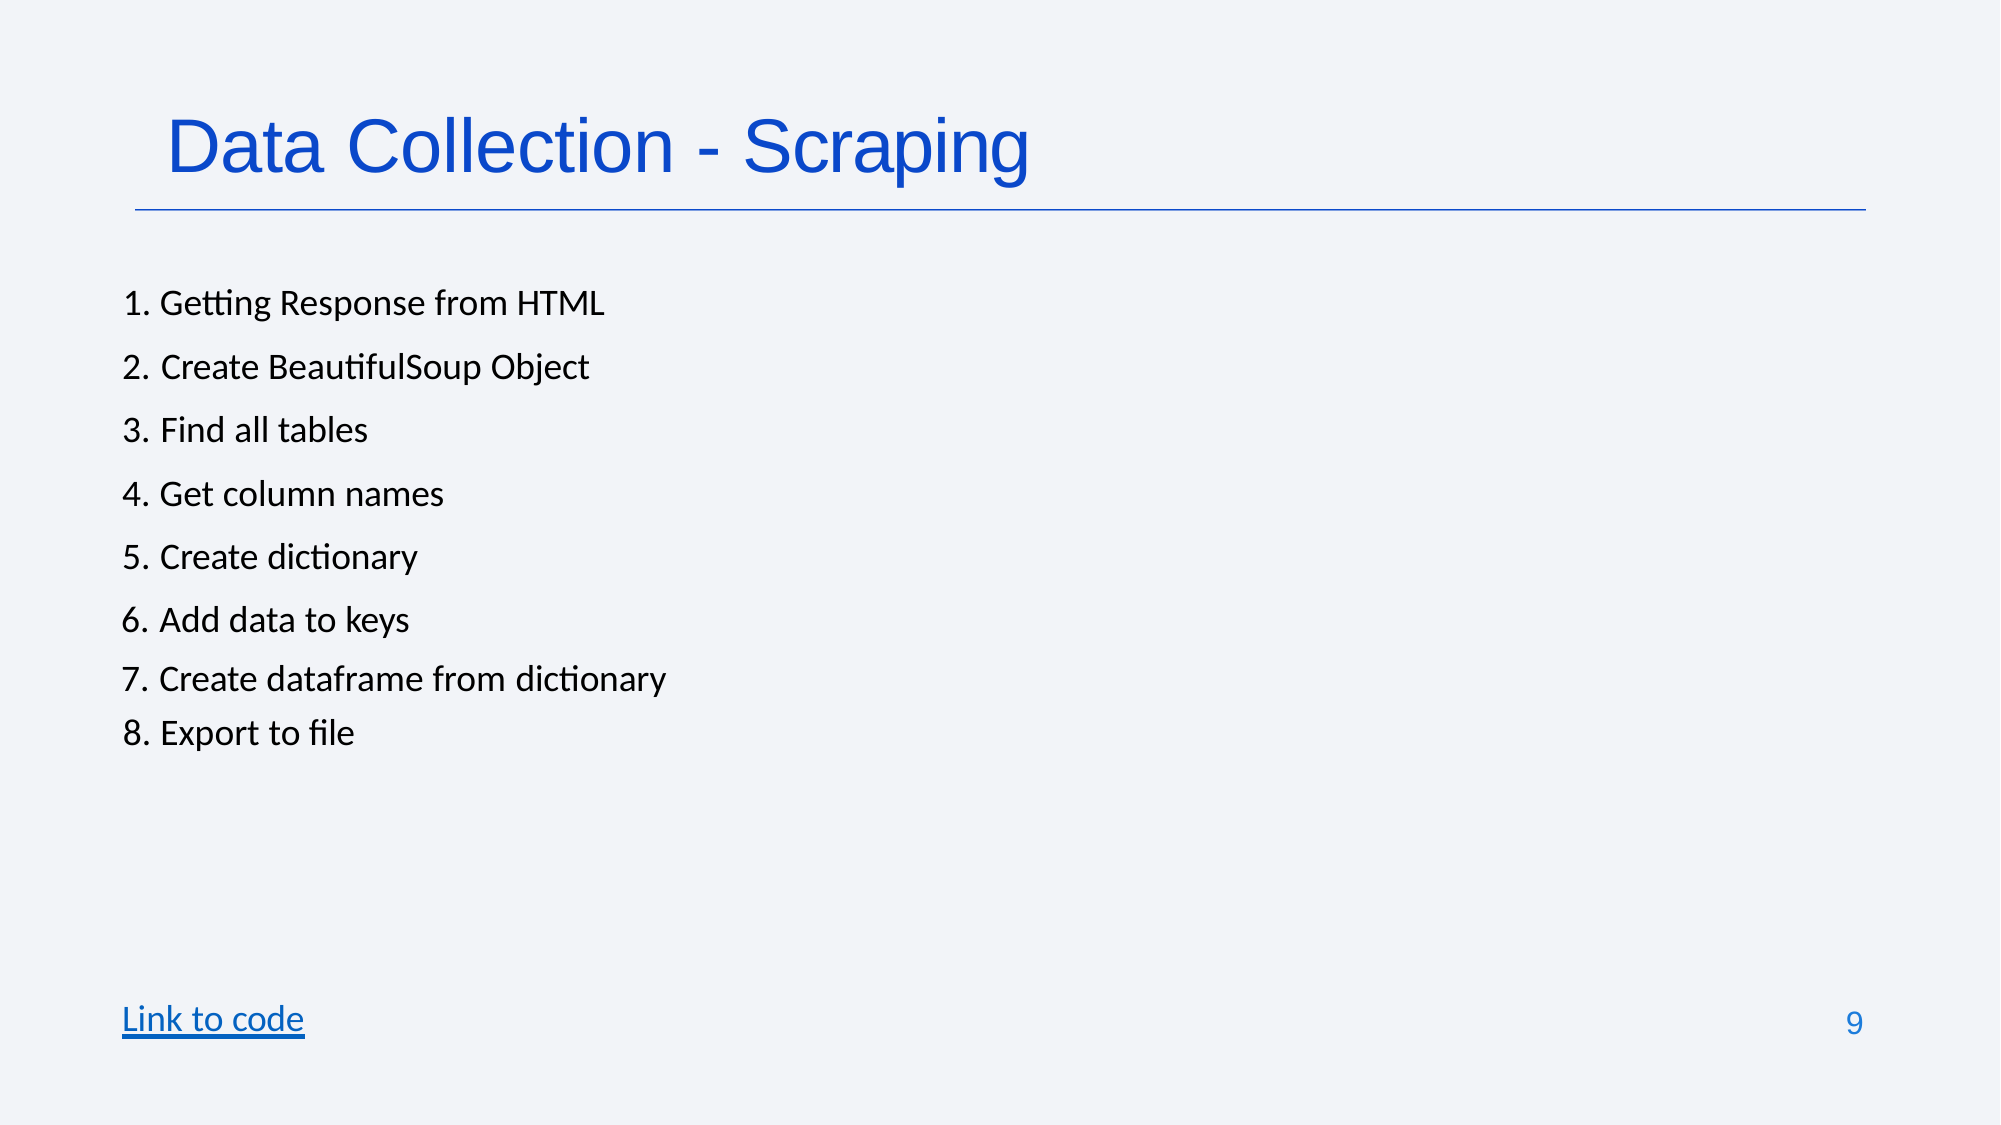

# Data Collection - Scraping
1. Getting Response from HTML
2. Create BeautifulSoup Object
3. Find all tables
4. Get column names
5. Create dictionary
6. Add data to keys
7. Create dataframe from dictionary
8. Export to file
Link to code
9